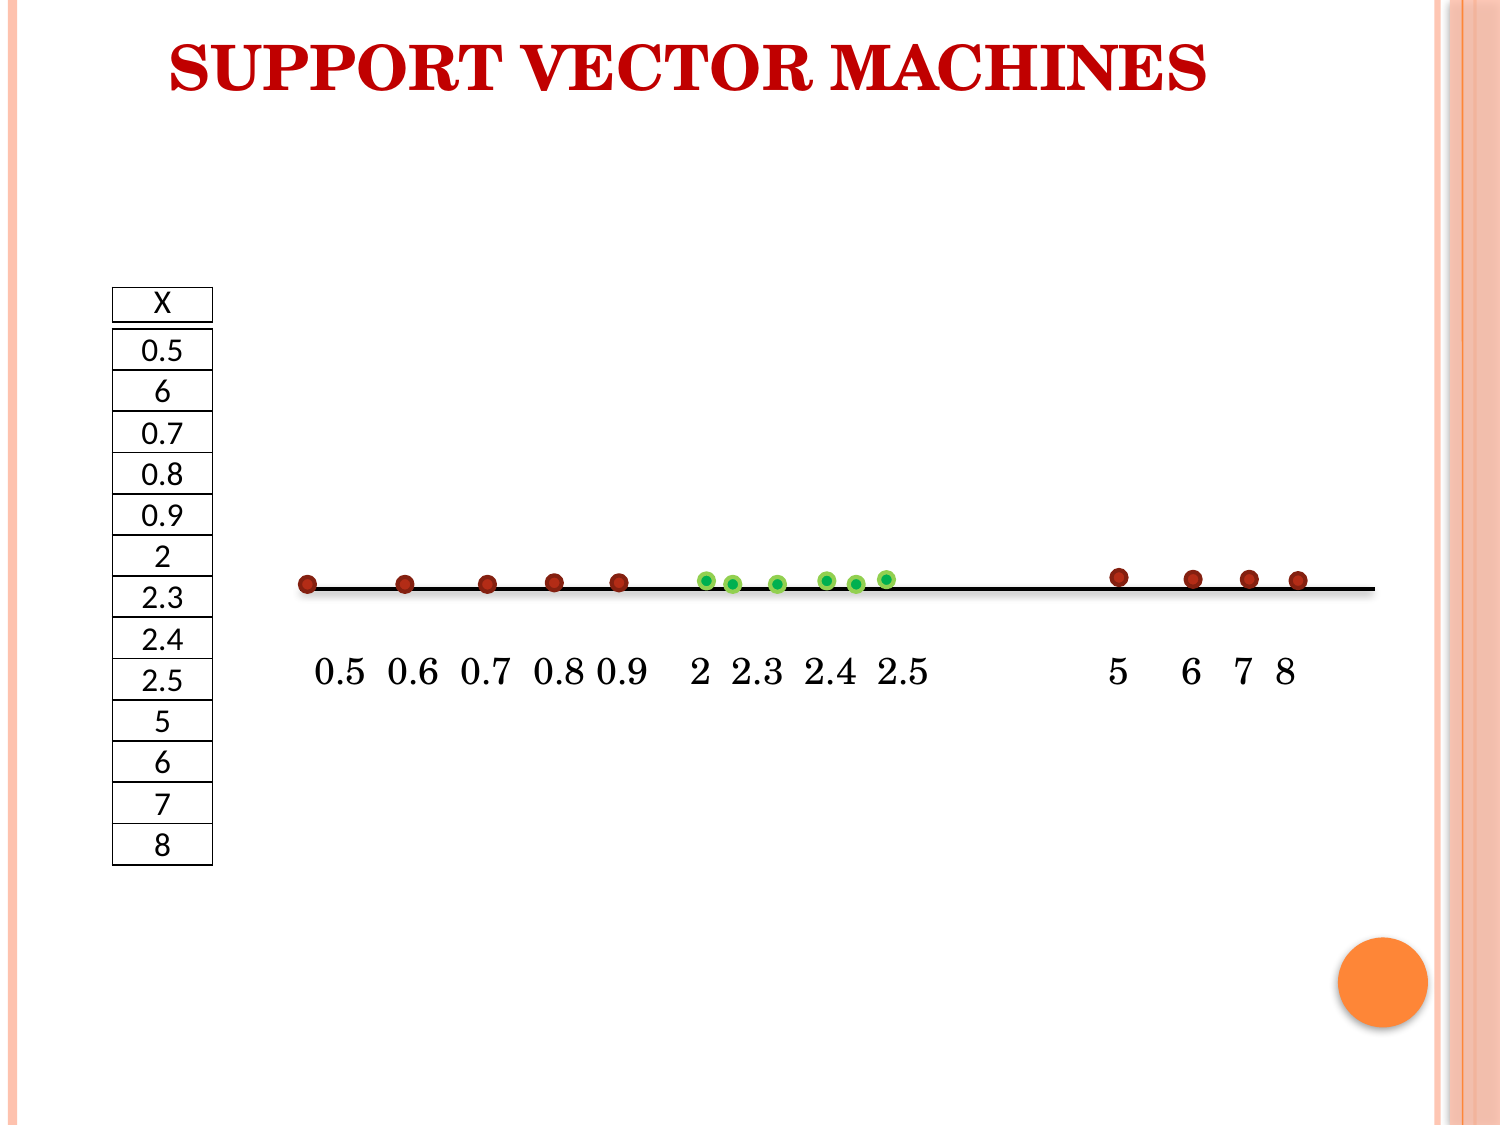

Support Vector Machines
| X |
| --- |
| 0.5 |
| --- |
| 6 |
| 0.7 |
| 0.8 |
| 0.9 |
| 2 |
| 2.3 |
| 2.4 |
| 2.5 |
| 5 |
| 6 |
| 7 |
| 8 |

0.5  0.6  0.7  0.8 0.9    2  2.3  2.4  2.5                 5     6   7  8